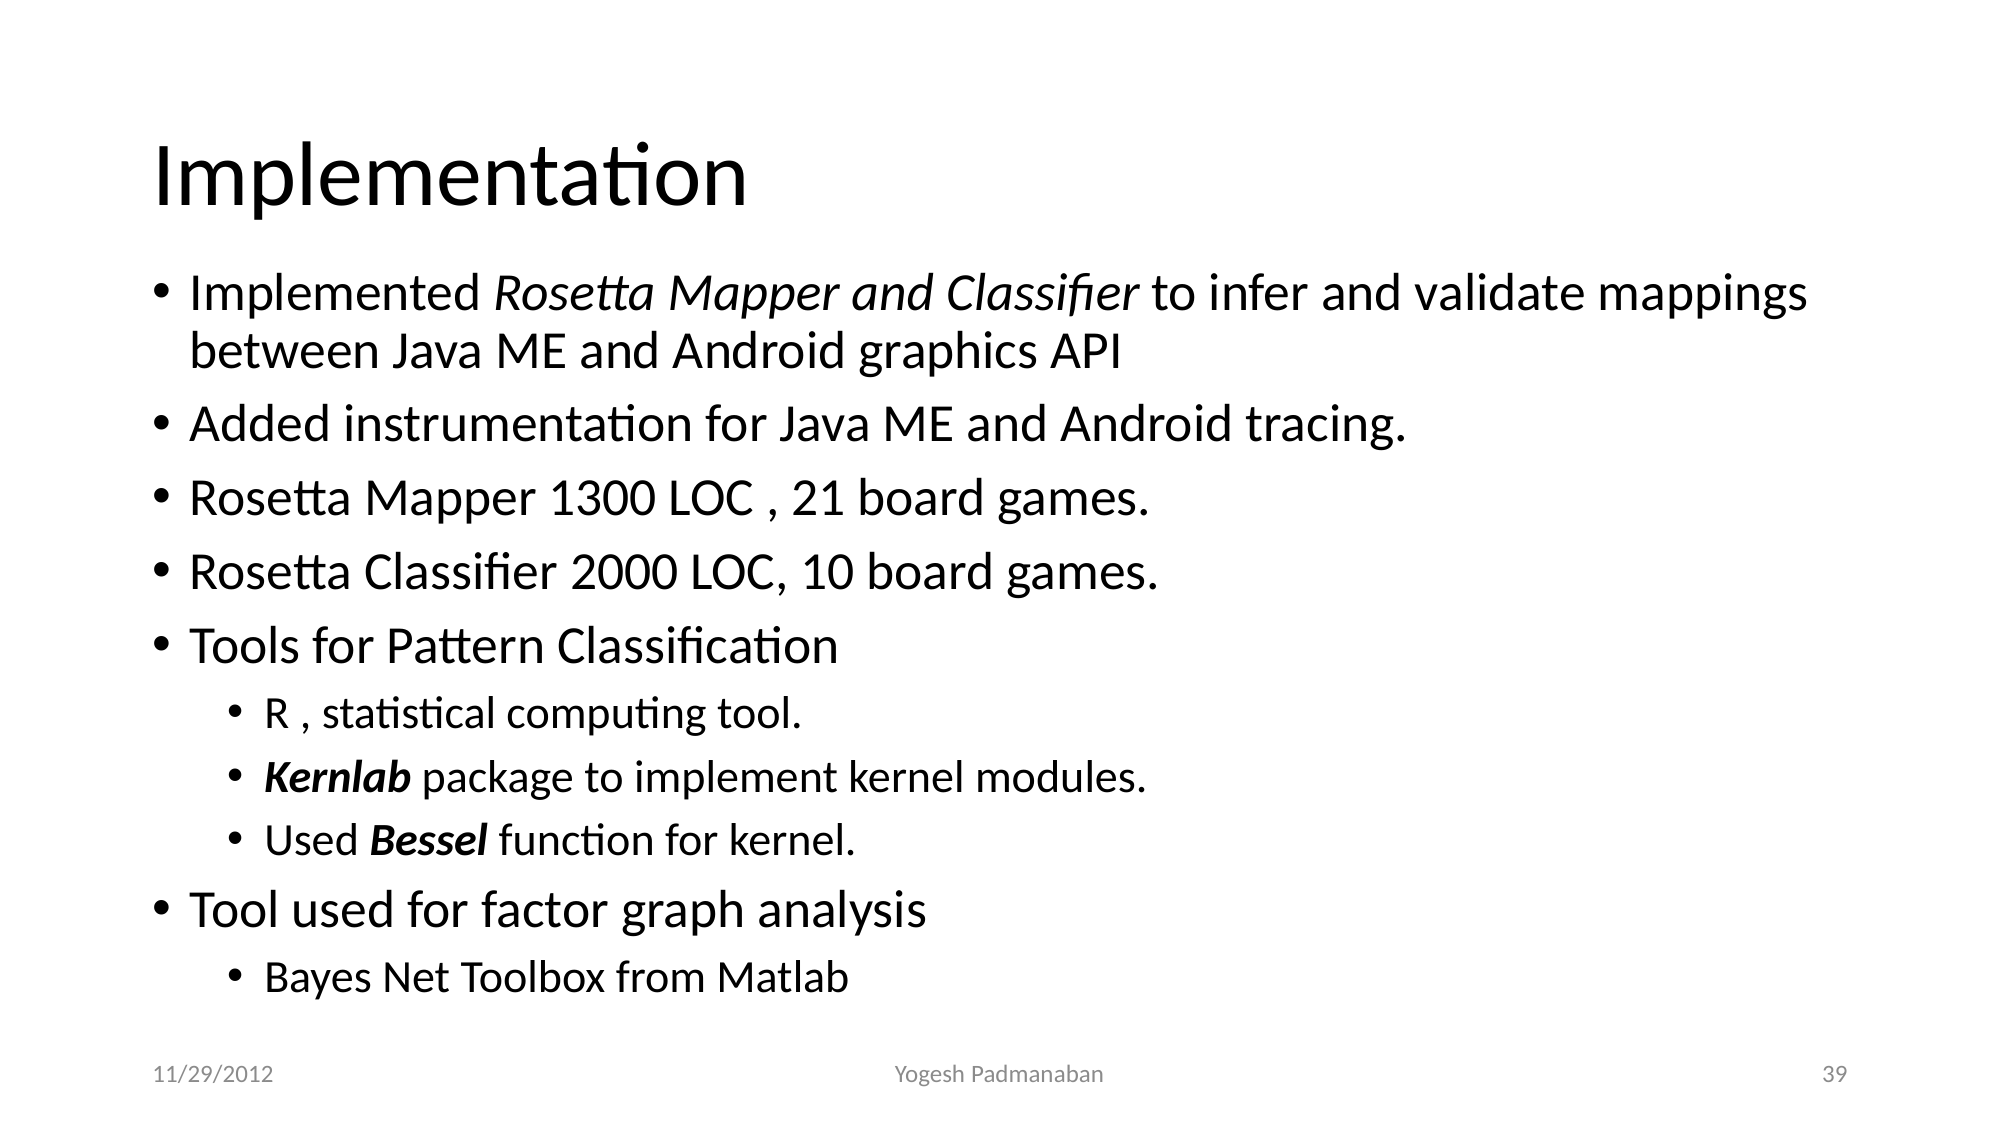

# Implementation
Implemented Rosetta Mapper and Classifier to infer and validate mappings between Java ME and Android graphics API
Added instrumentation for Java ME and Android tracing.
Rosetta Mapper 1300 LOC , 21 board games.
Rosetta Classifier 2000 LOC, 10 board games.
Tools for Pattern Classification
R , statistical computing tool.
Kernlab package to implement kernel modules.
Used Bessel function for kernel.
Tool used for factor graph analysis
Bayes Net Toolbox from Matlab

11/29/2012
Yogesh Padmanaban
39